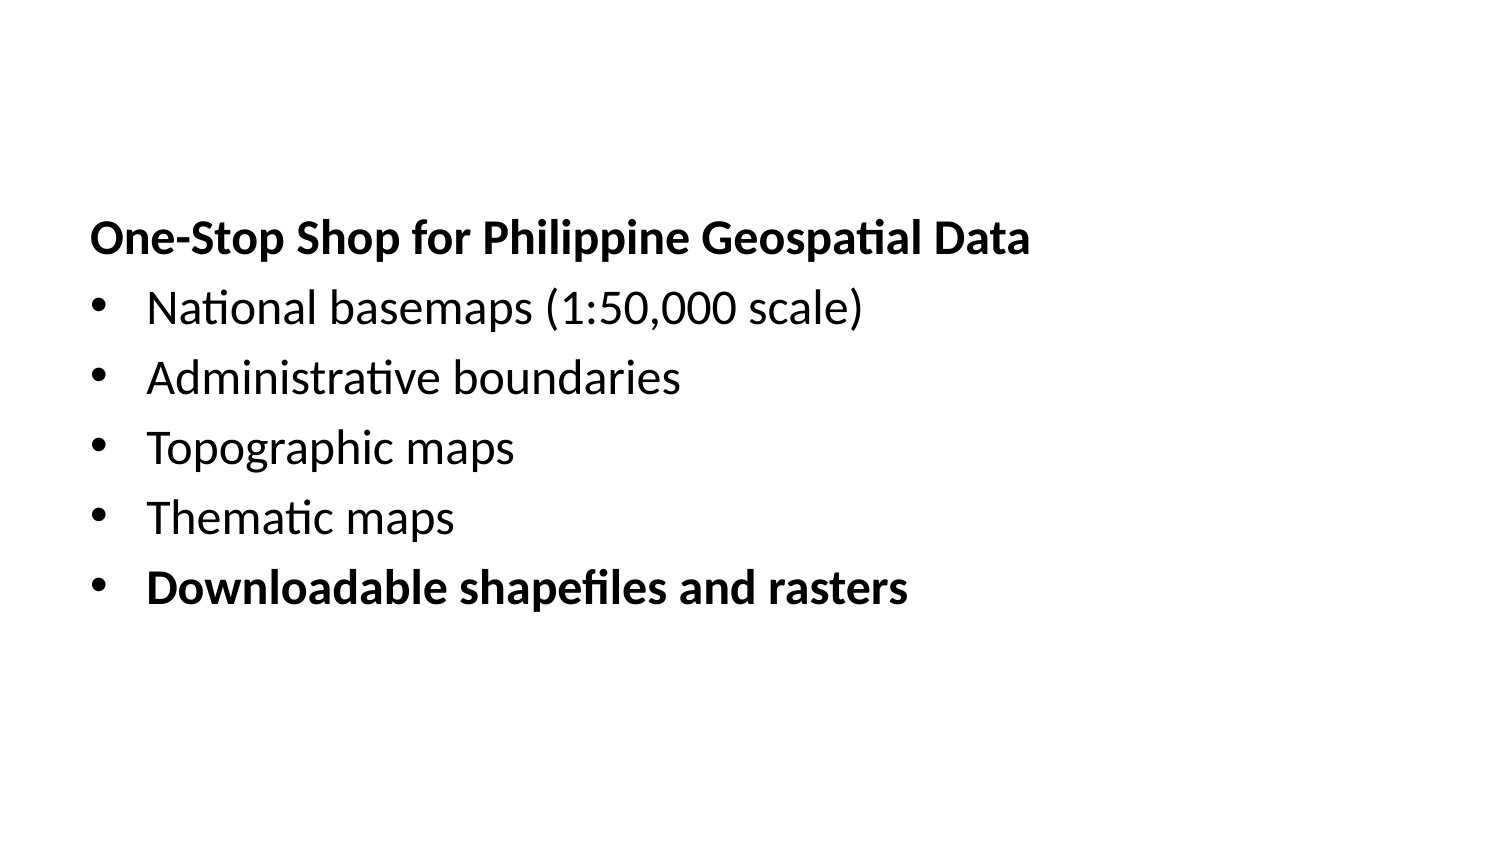

One-Stop Shop for Philippine Geospatial Data
National basemaps (1:50,000 scale)
Administrative boundaries
Topographic maps
Thematic maps
Downloadable shapefiles and rasters